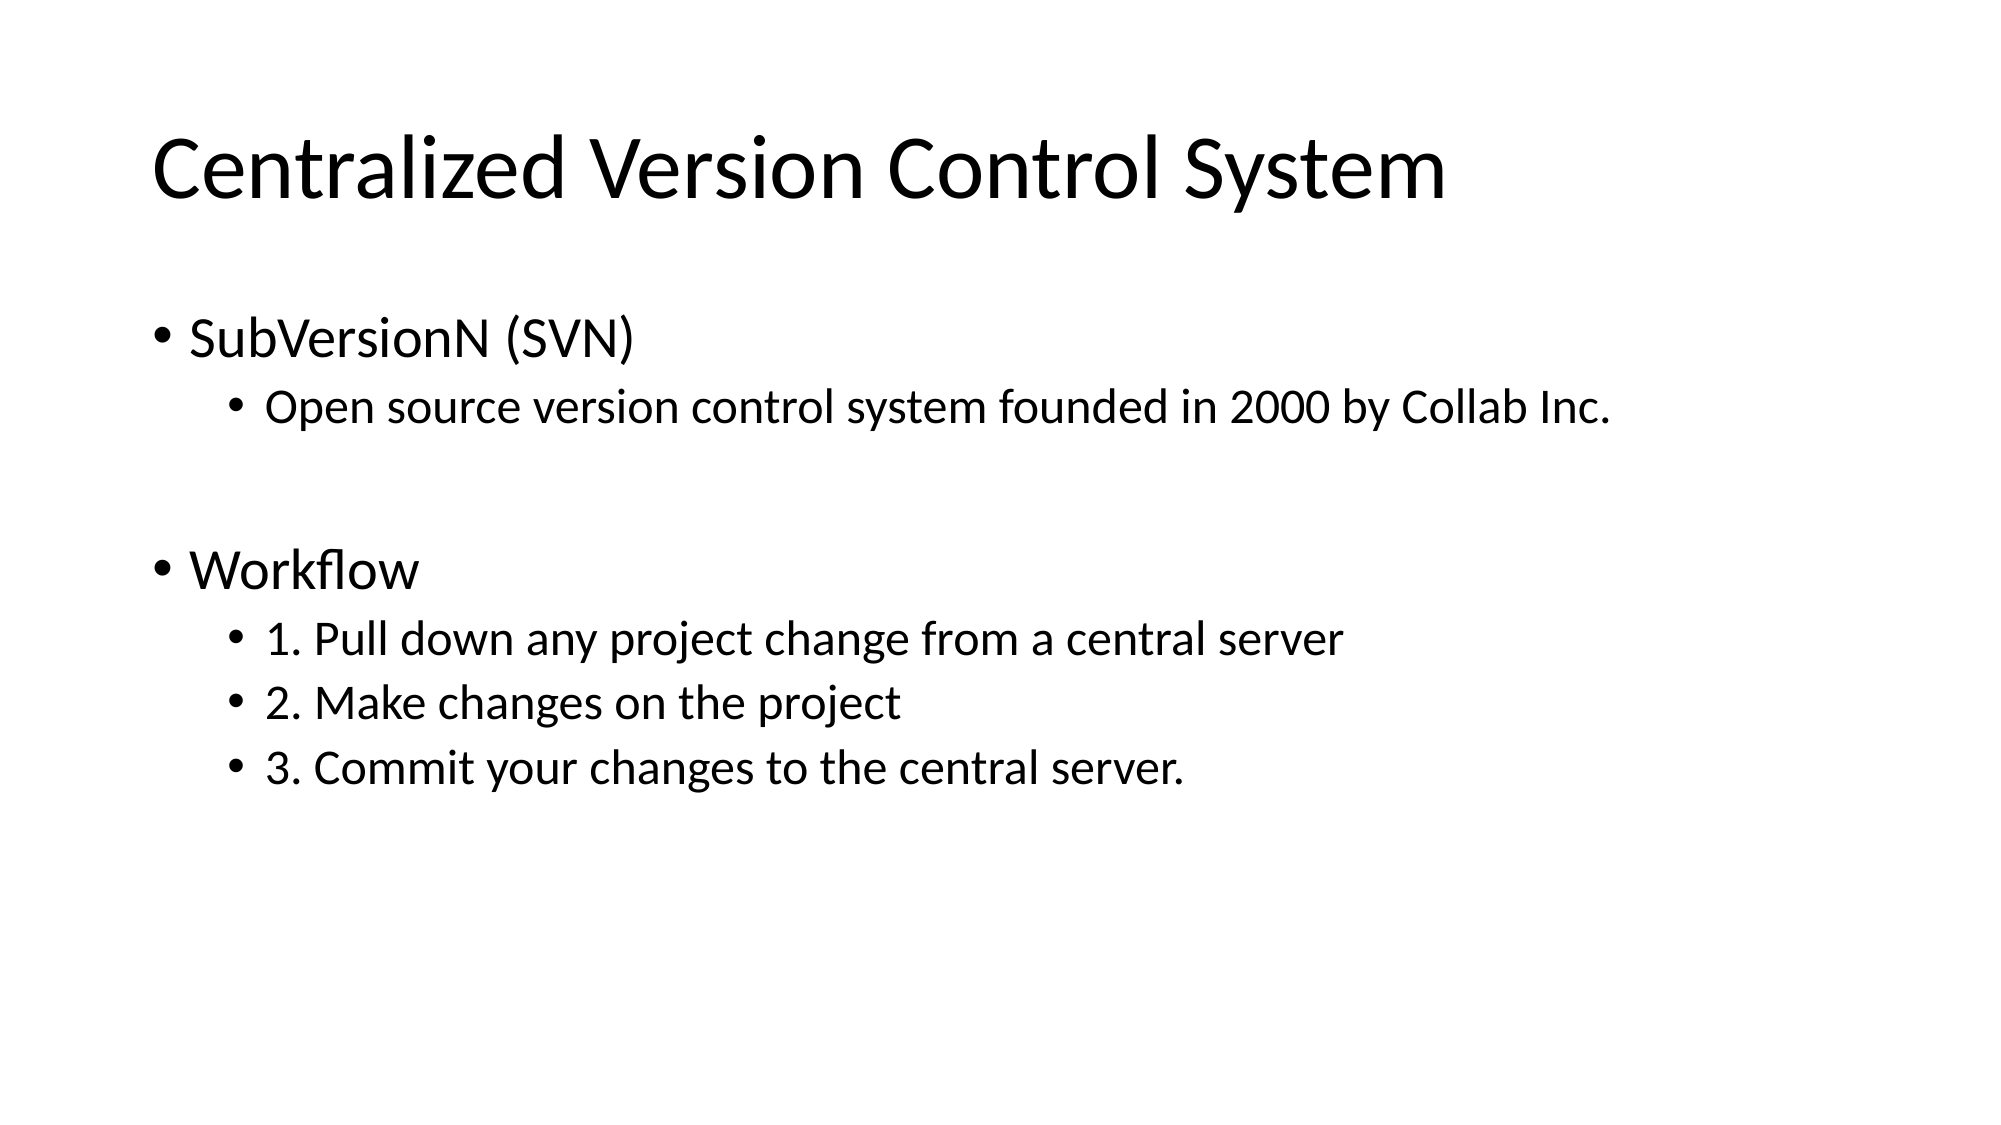

# Centralized Version Control System
SubVersionN (SVN)
Open source version control system founded in 2000 by Collab Inc.

Workflow
1. Pull down any project change from a central server
2. Make changes on the project
3. Commit your changes to the central server.